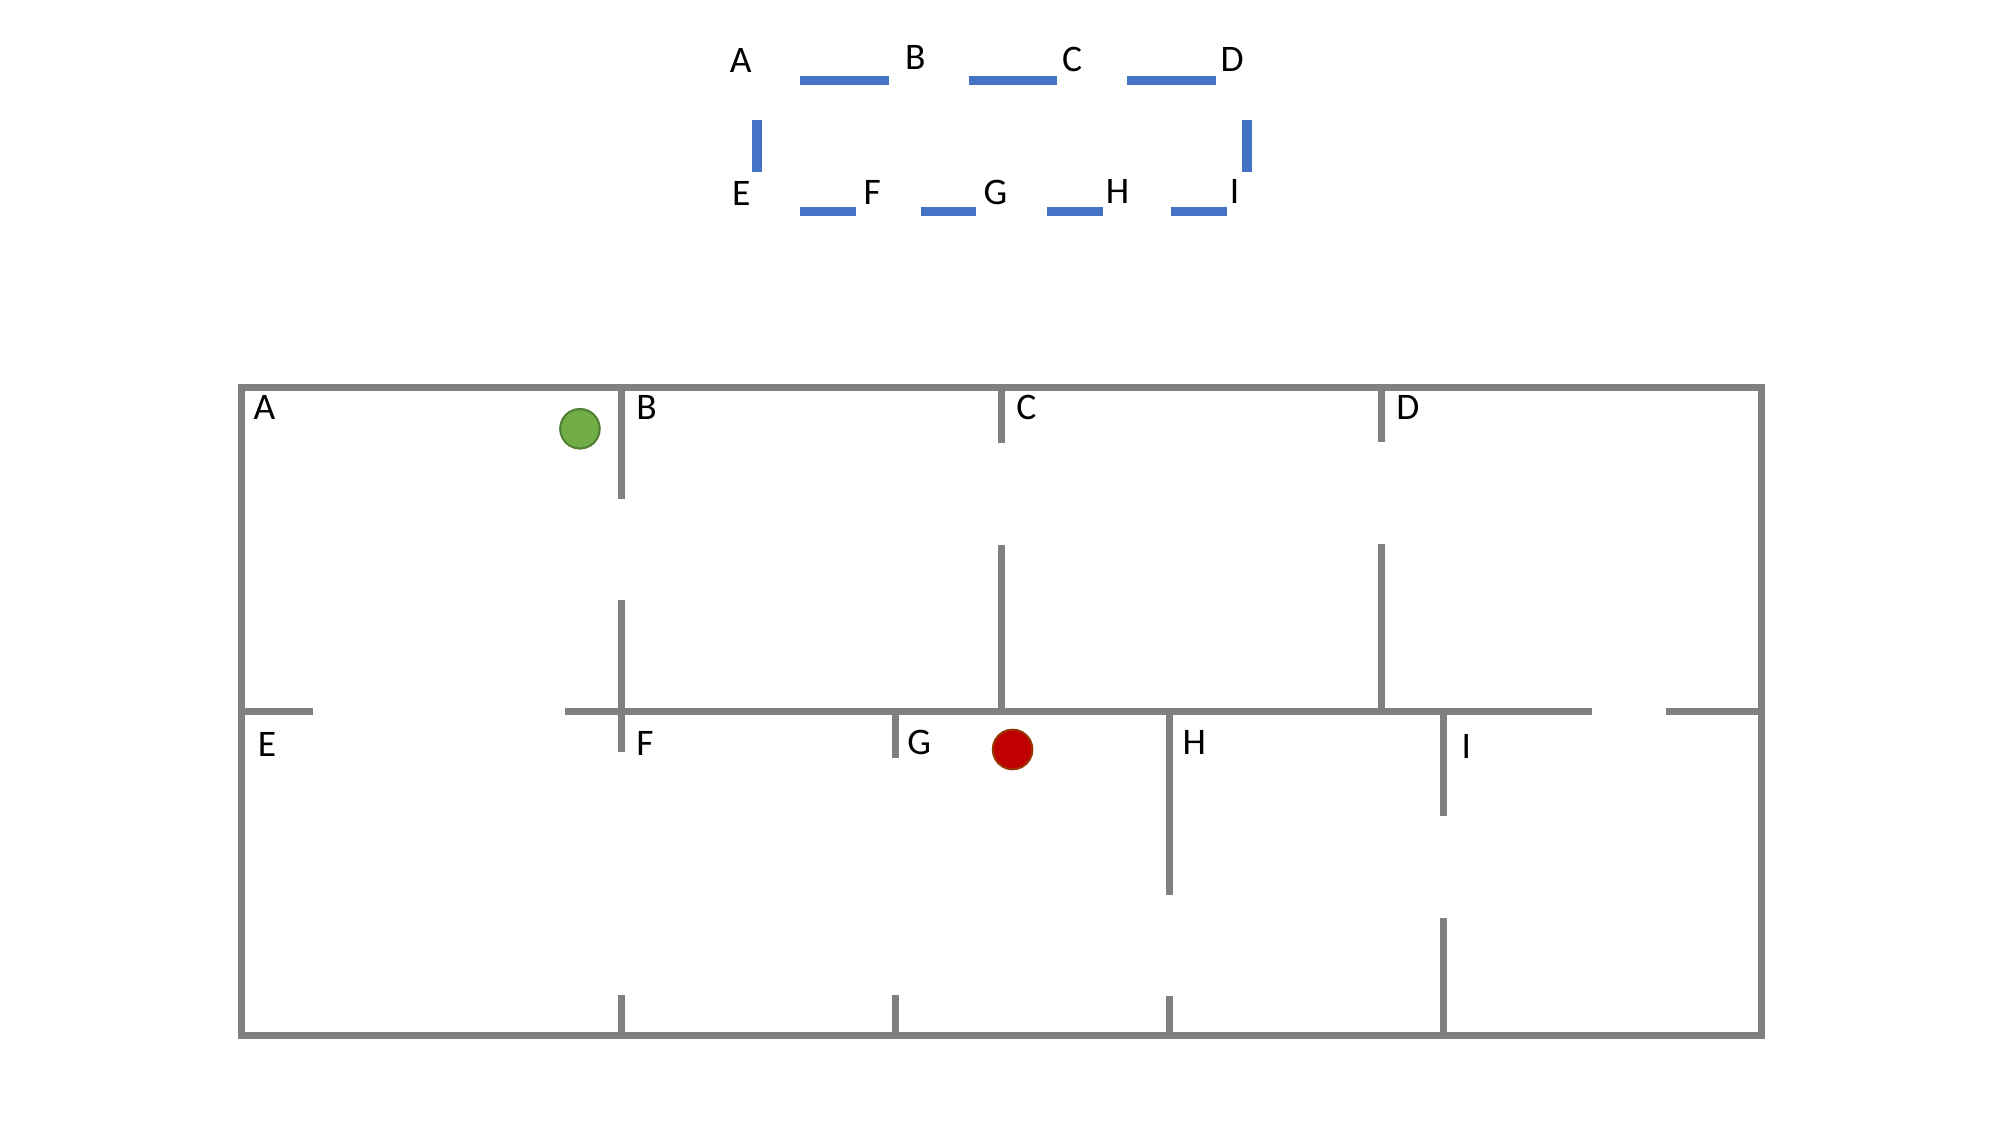

B
C
D
A
I
H
F
G
E
D
C
A
B

G
H
F

E
I